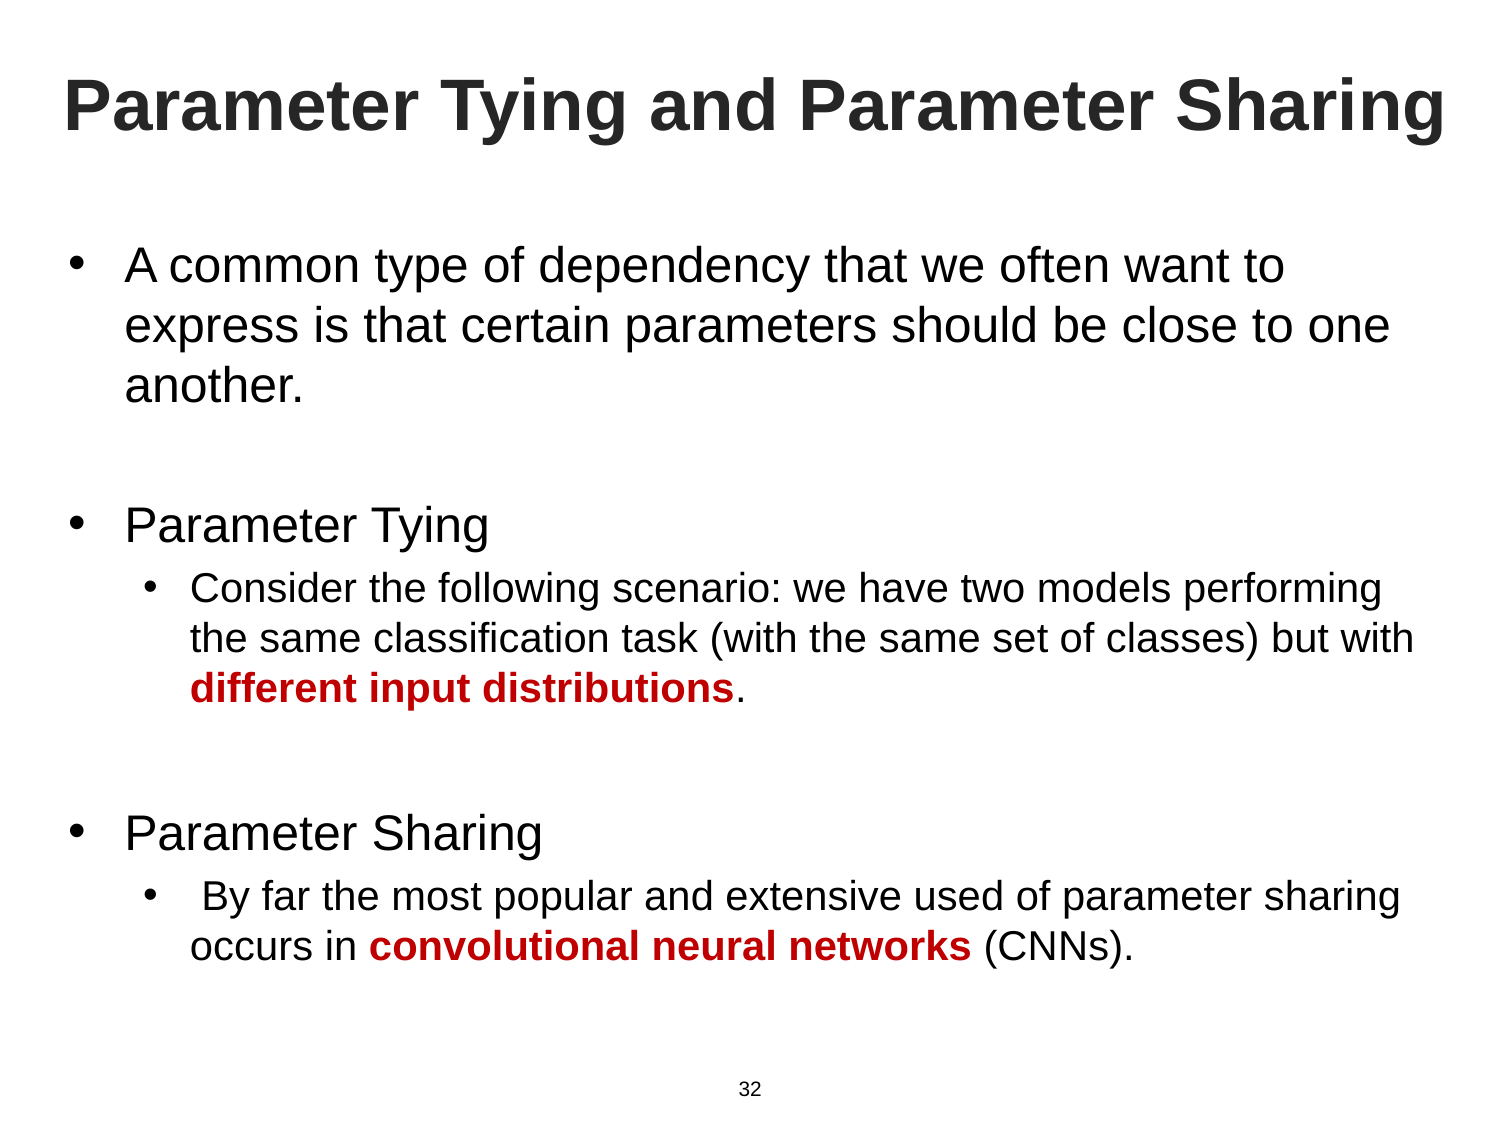

# Parameter Tying and Parameter Sharing
A common type of dependency that we often want to express is that certain parameters should be close to one another.

Parameter Tying
Consider the following scenario: we have two models performing the same classification task (with the same set of classes) but with different input distributions.

Parameter Sharing
 By far the most popular and extensive used of parameter sharing occurs in convolutional neural networks (CNNs).

32